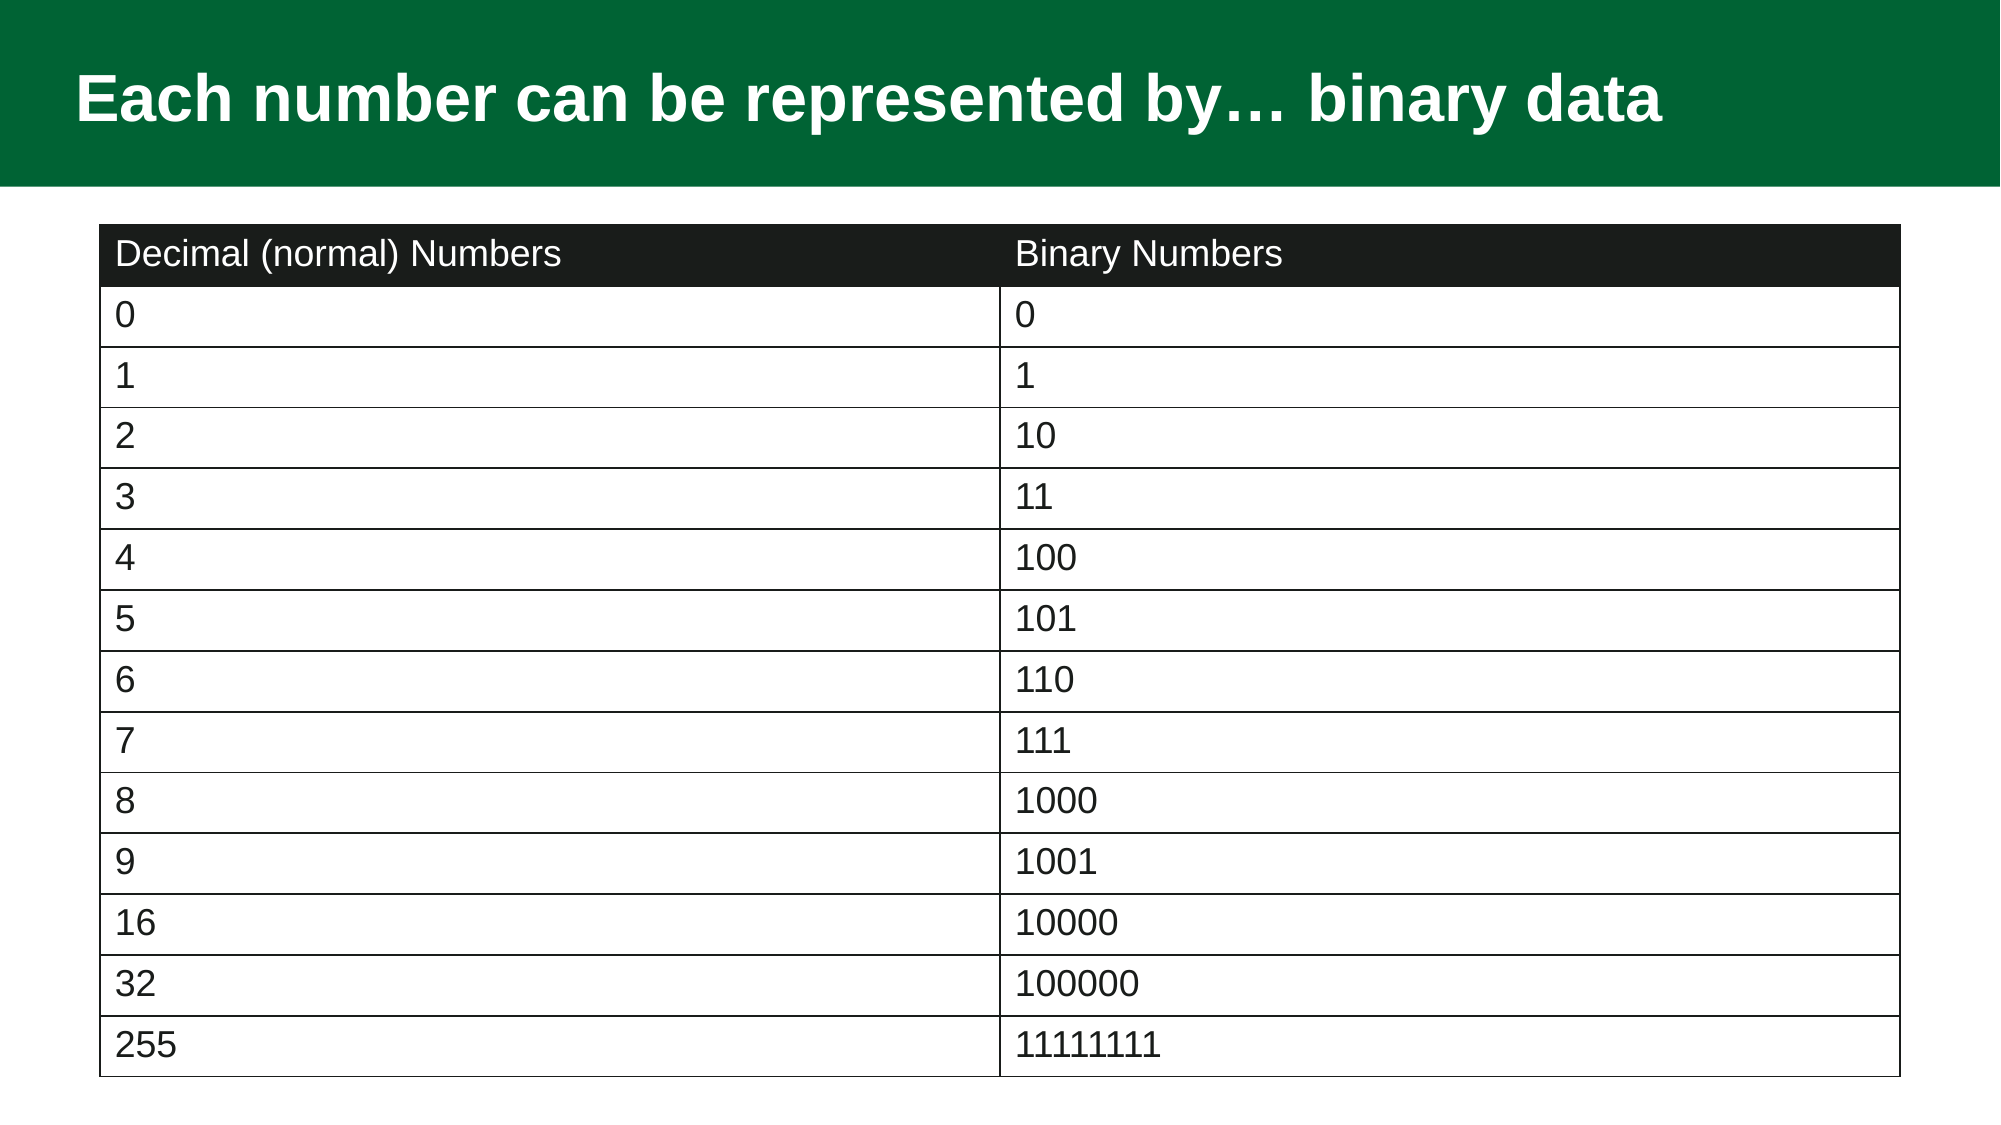

# Each number can be represented by… binary data
| Decimal (normal) Numbers | Binary Numbers |
| --- | --- |
| 0 | 0 |
| 1 | 1 |
| 2 | 10 |
| 3 | 11 |
| 4 | 100 |
| 5 | 101 |
| 6 | 110 |
| 7 | 111 |
| 8 | 1000 |
| 9 | 1001 |
| 16 | 10000 |
| 32 | 100000 |
| 255 | 11111111 |